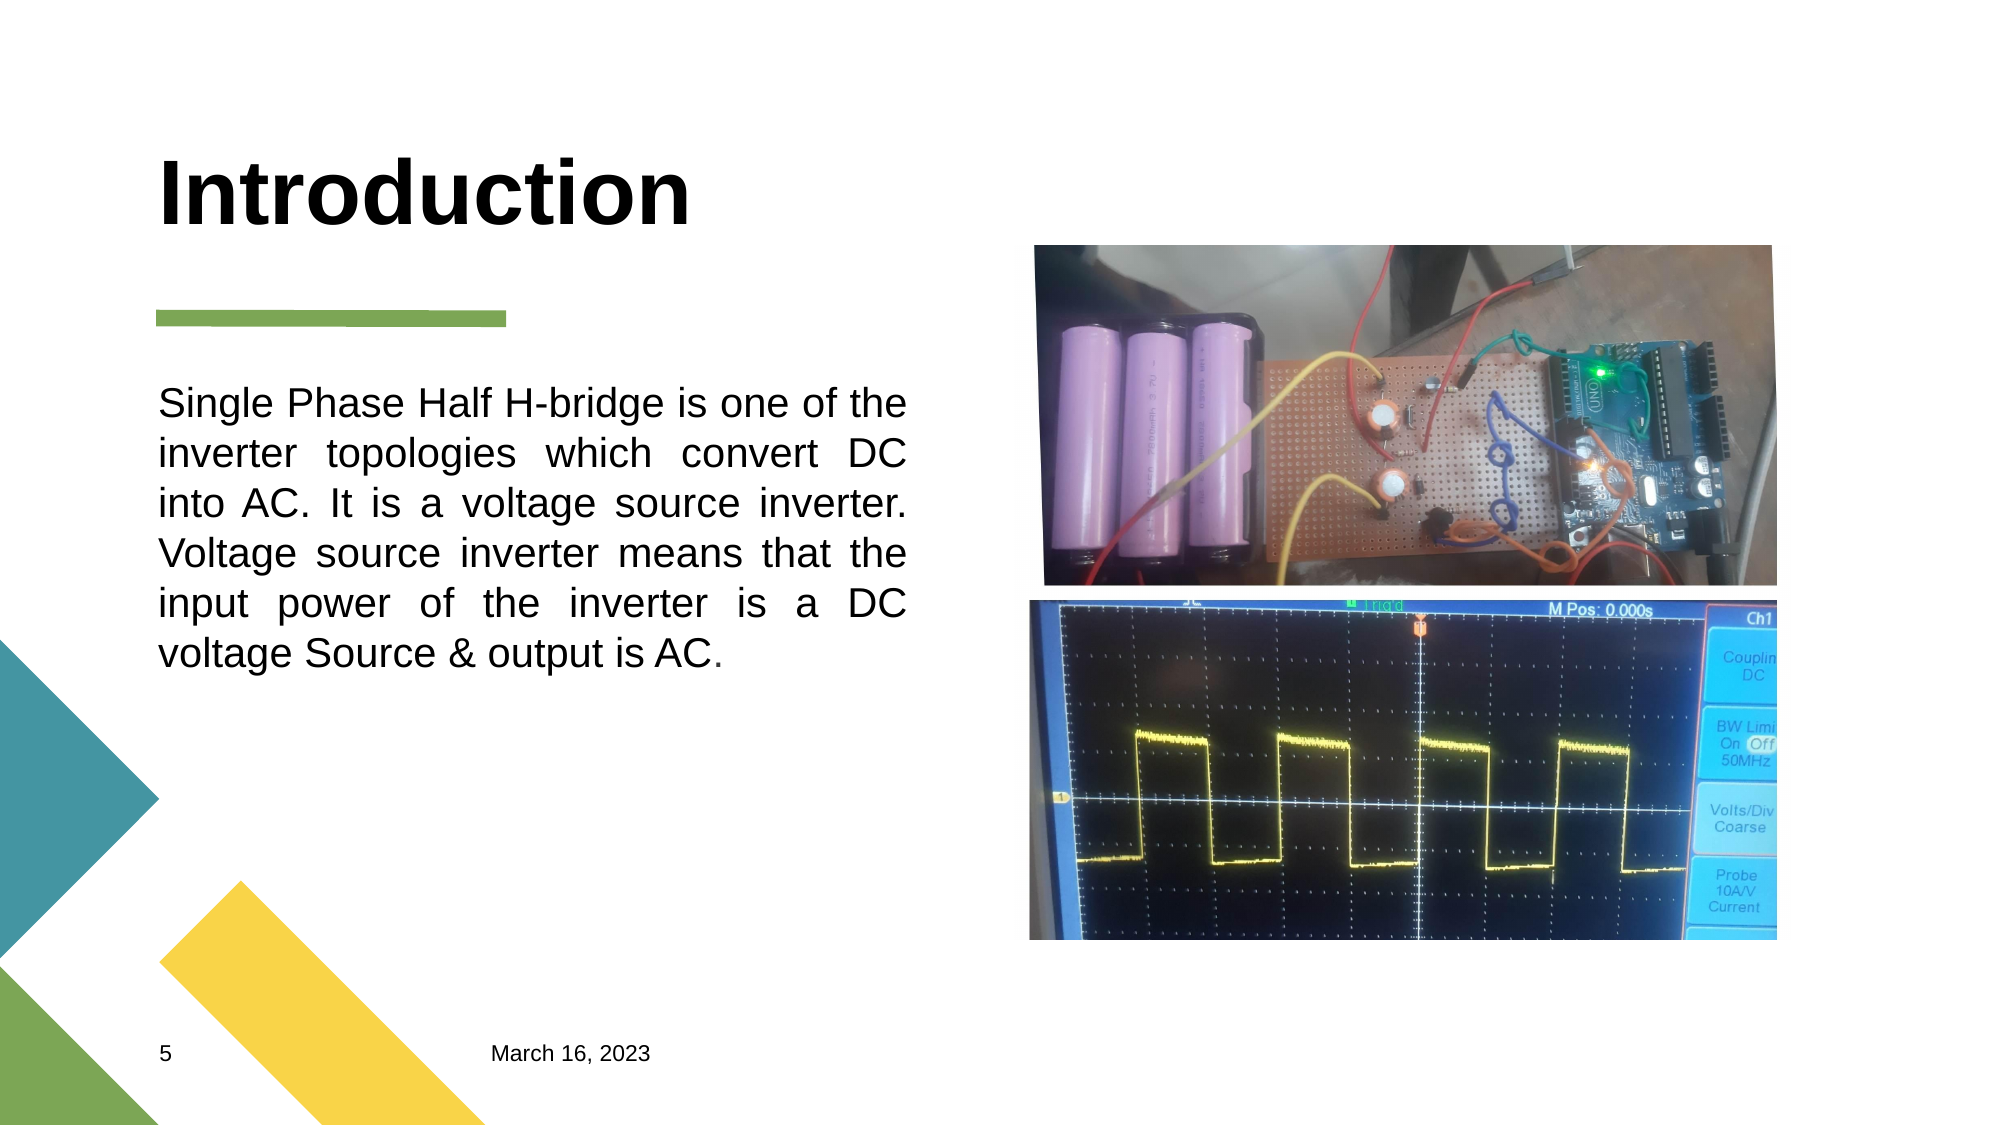

# Introduction

Single Phase Half H-bridge is one of the inverter topologies which convert DC into AC. It is a voltage source inverter. Voltage source inverter means that the input power of the inverter is a DC voltage Source & output is AC.

5
March 16, 2023